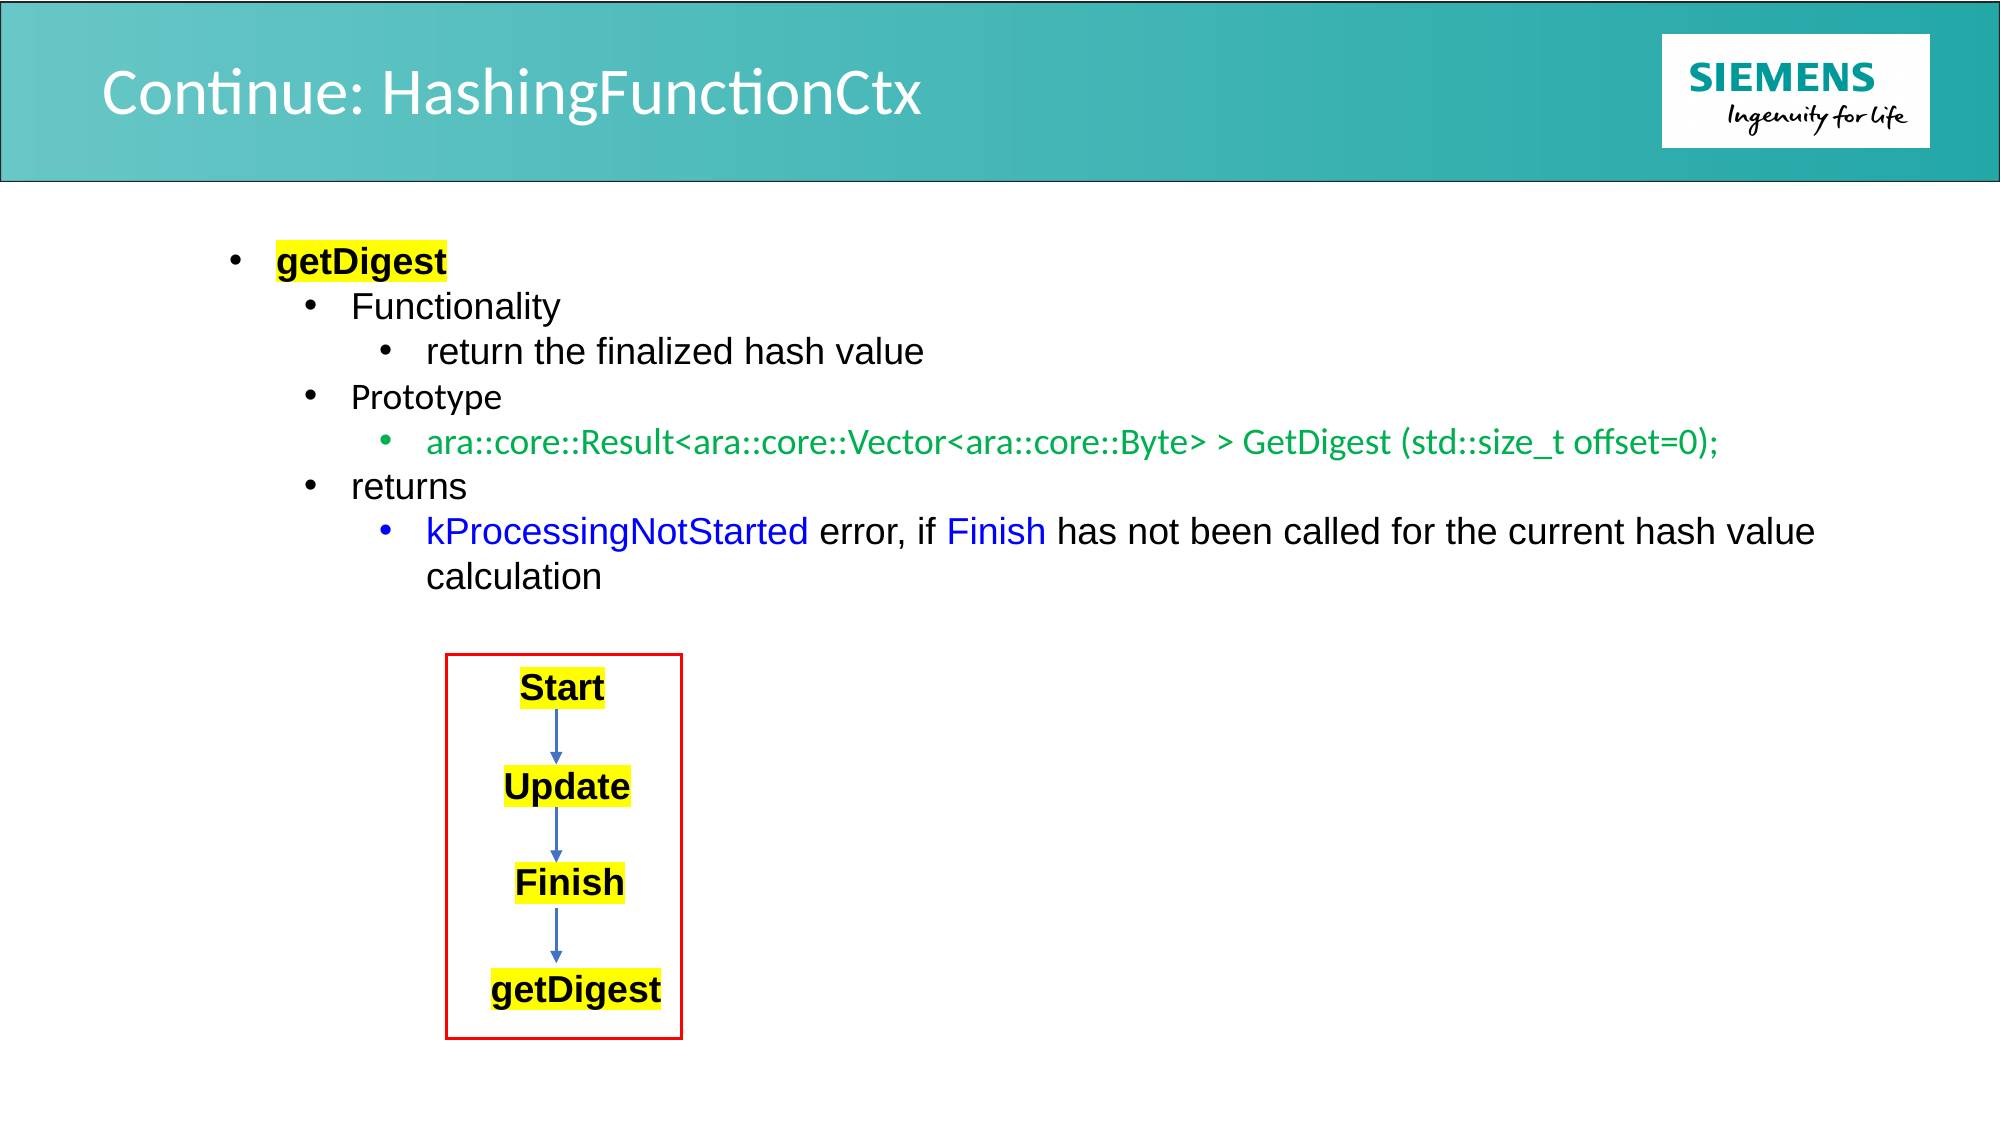

# Continue: HashingFunctionCtx
getDigest
Functionality
return the finalized hash value
Prototype
ara::core::Result<ara::core::Vector<ara::core::Byte> > GetDigest (std::size_t offset=0);
returns
kProcessingNotStarted error, if Finish has not been called for the current hash value calculation

Start
Update
Finish
getDigest